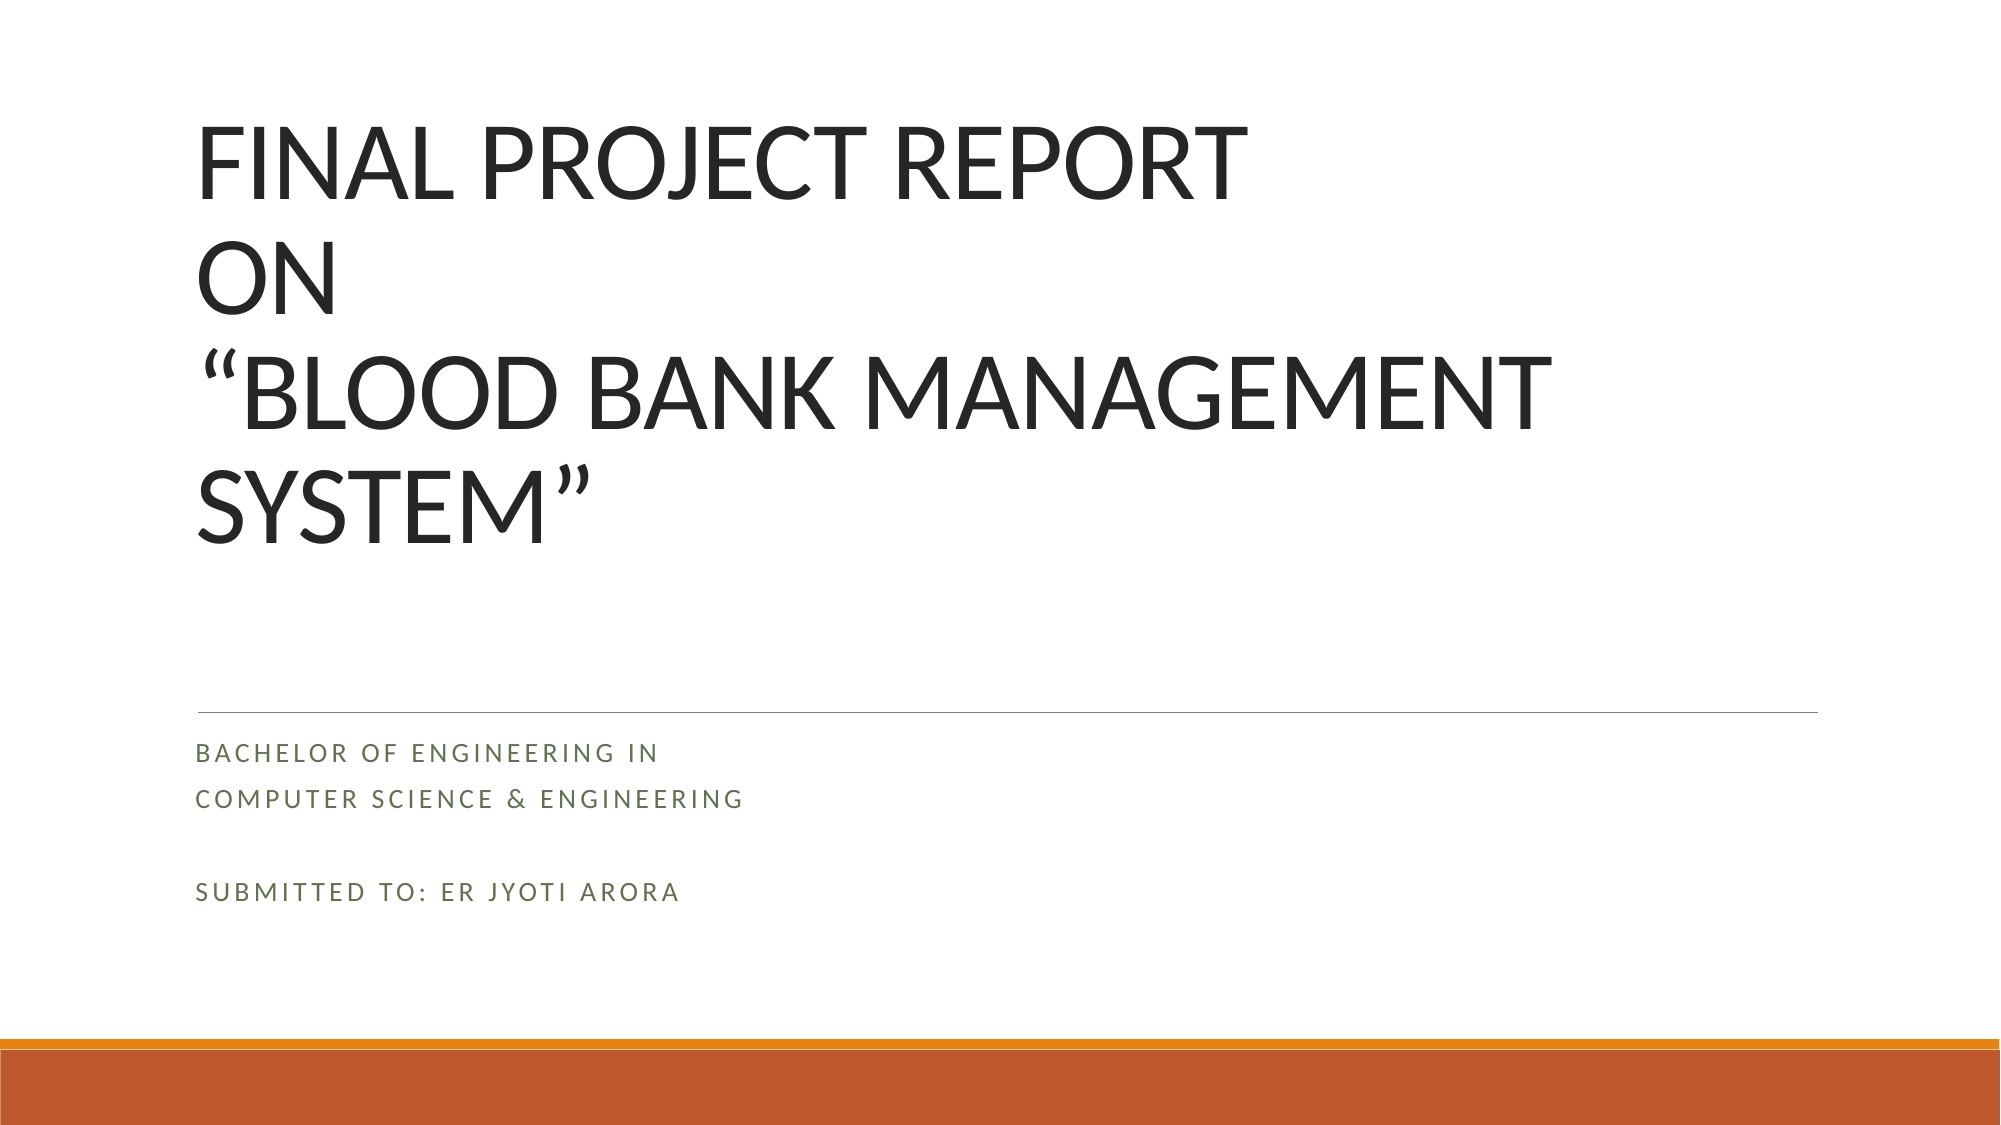

# FINAL PROJECT REPORT ON “BLOOD BANK MANAGEMENT SYSTEM”
BACHELOR OF ENGINEERING IN
COMPUTER SCIENCE & ENGINEERING

Submitted to: Er JYOTI ARORA